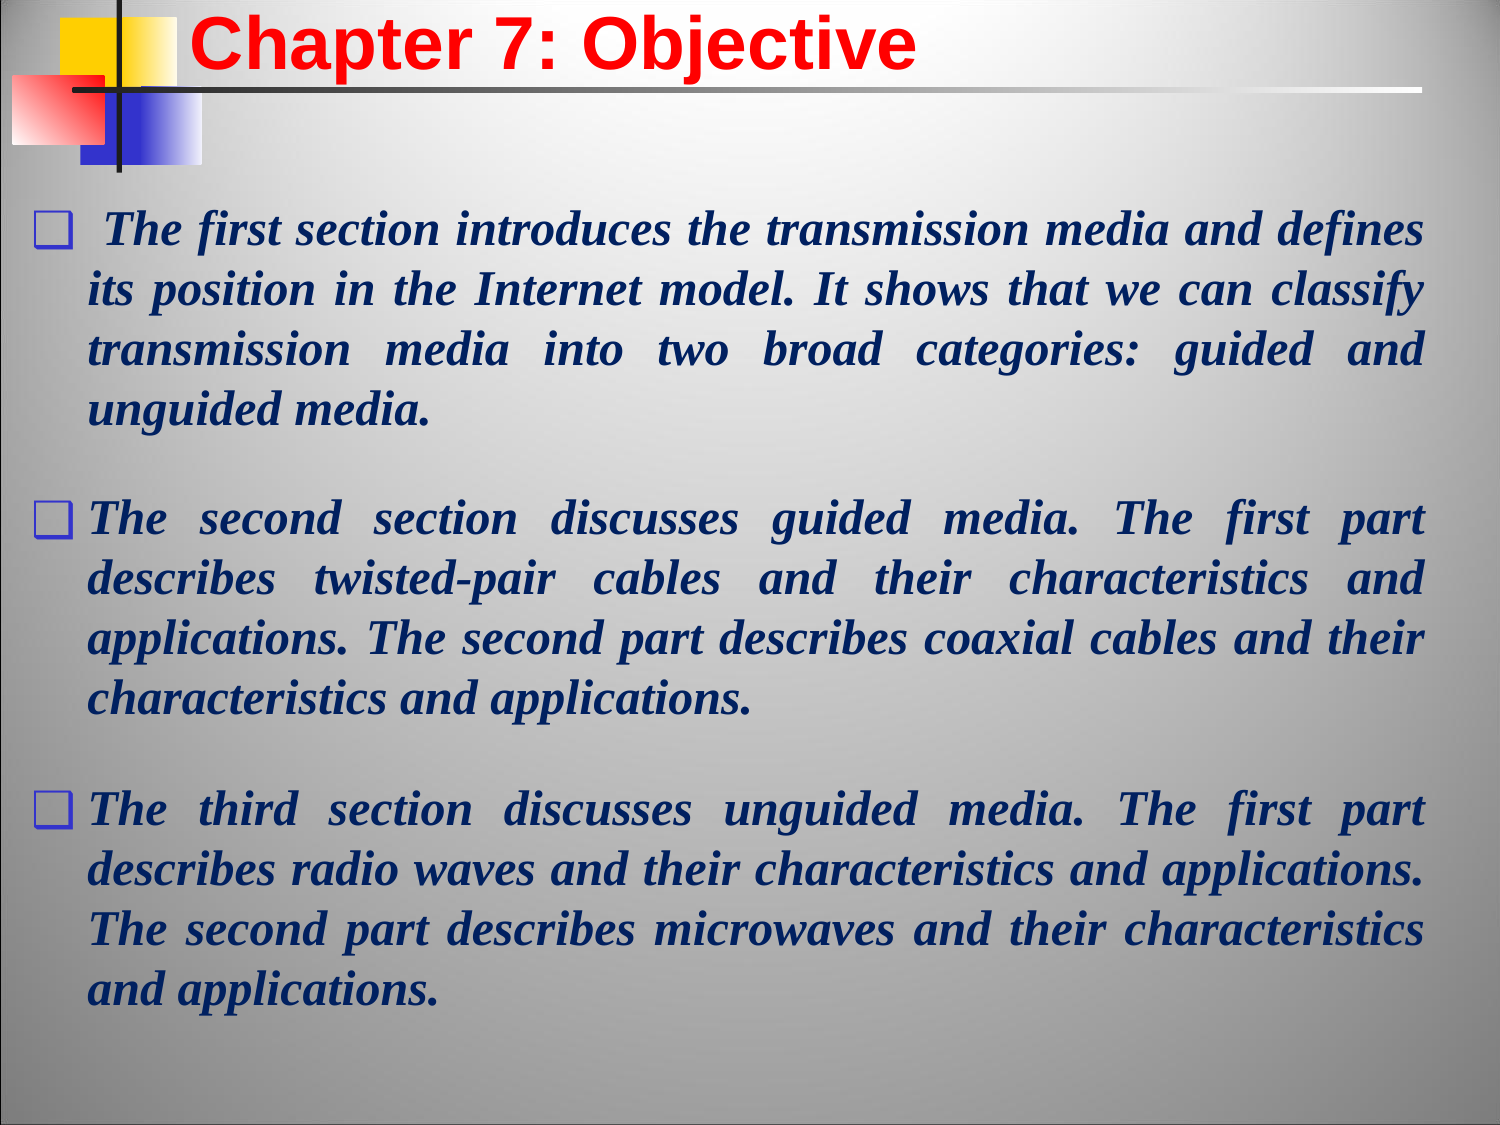

Chapter 7: Objective

 The first section introduces the transmission media and defines its position in the Internet model. It shows that we can classify transmission media into two broad categories: guided and unguided media.
The second section discusses guided media. The first part describes twisted-pair cables and their characteristics and applications. The second part describes coaxial cables and their characteristics and applications.
The third section discusses unguided media. The first part describes radio waves and their characteristics and applications. The second part describes microwaves and their characteristics and applications.